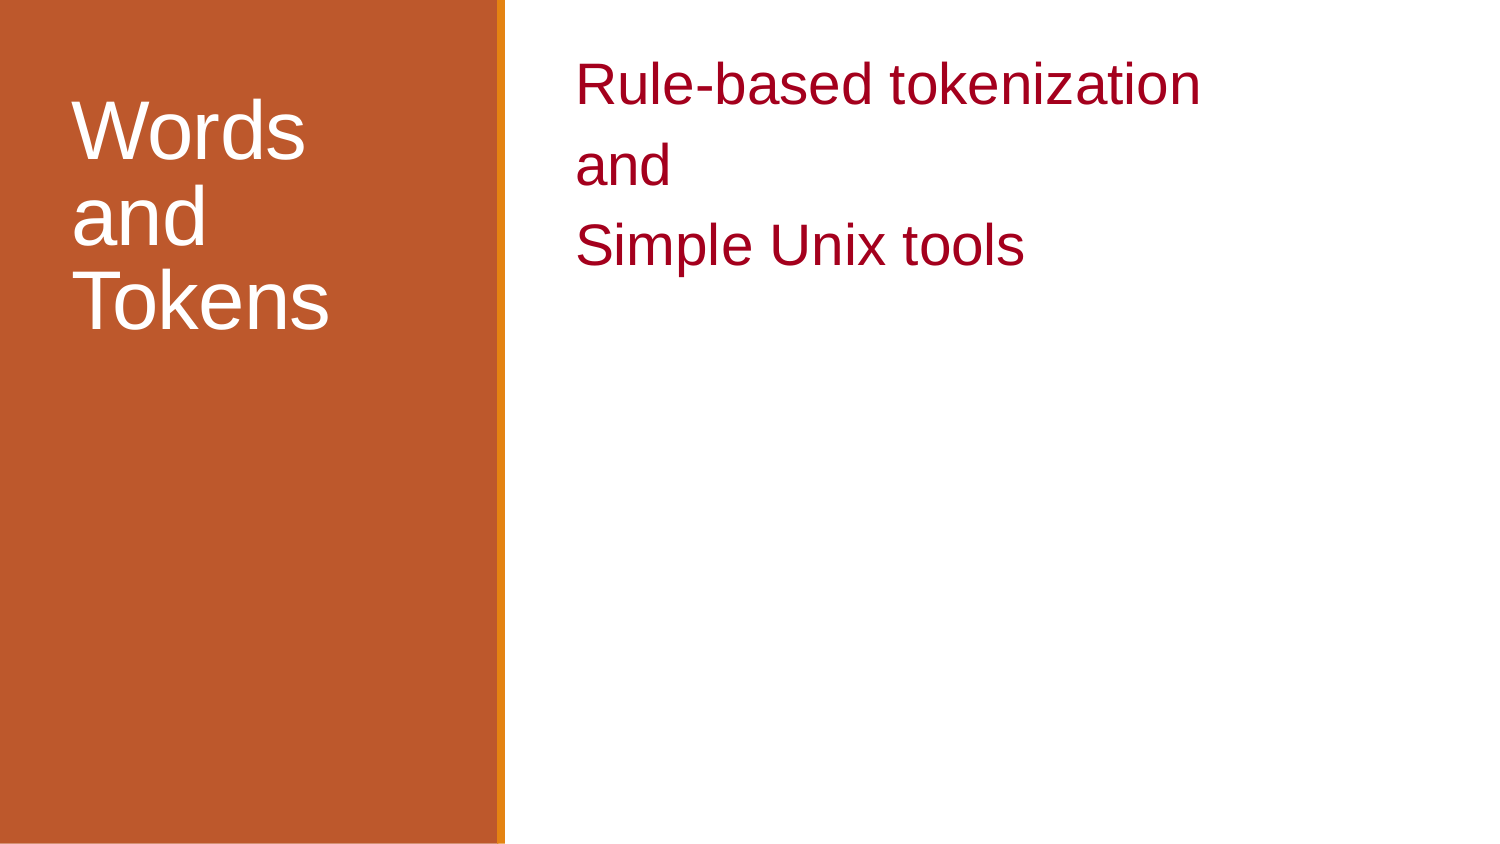

Rule-based tokenization
and
Simple Unix tools
# Words and Tokens